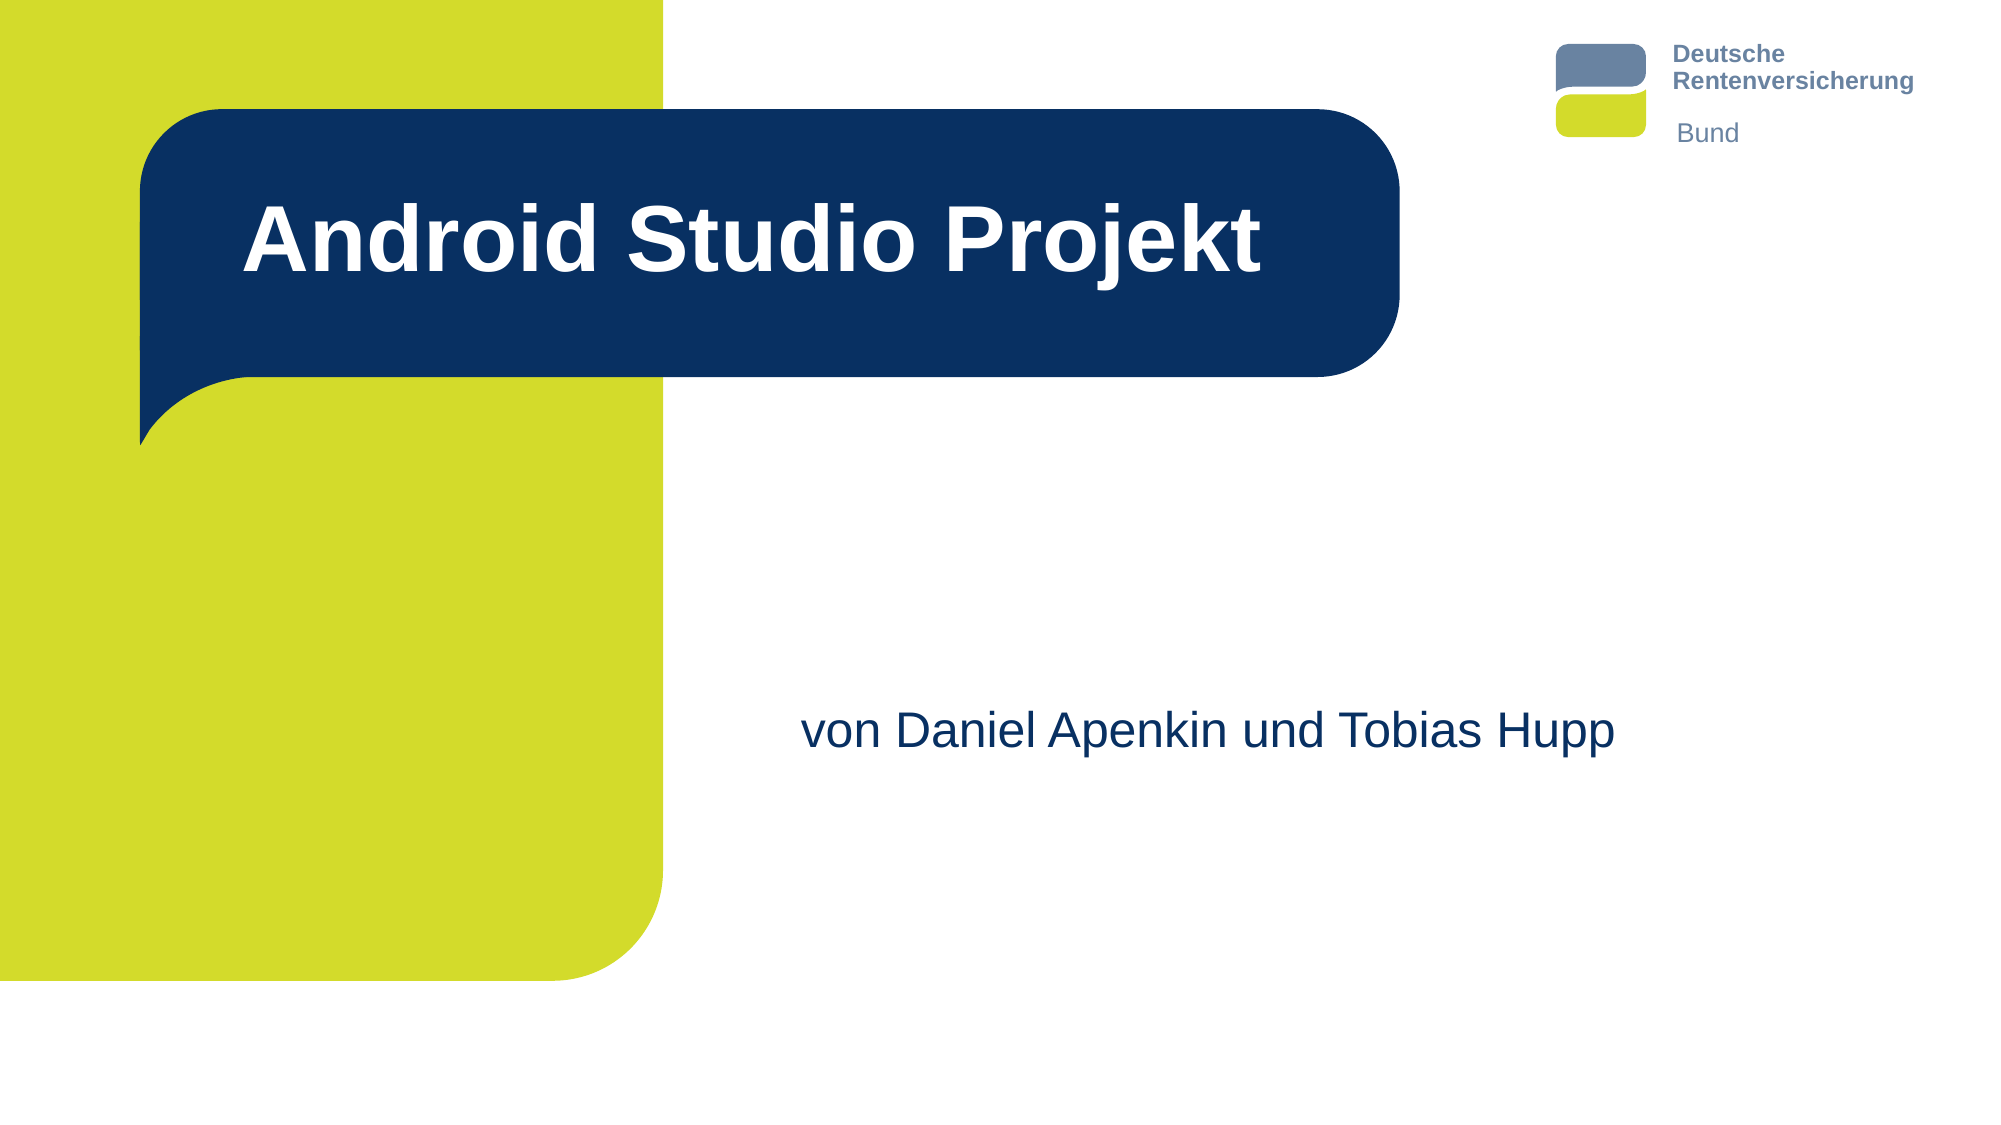

Android Studio Projekt
von Daniel Apenkin und Tobias Hupp